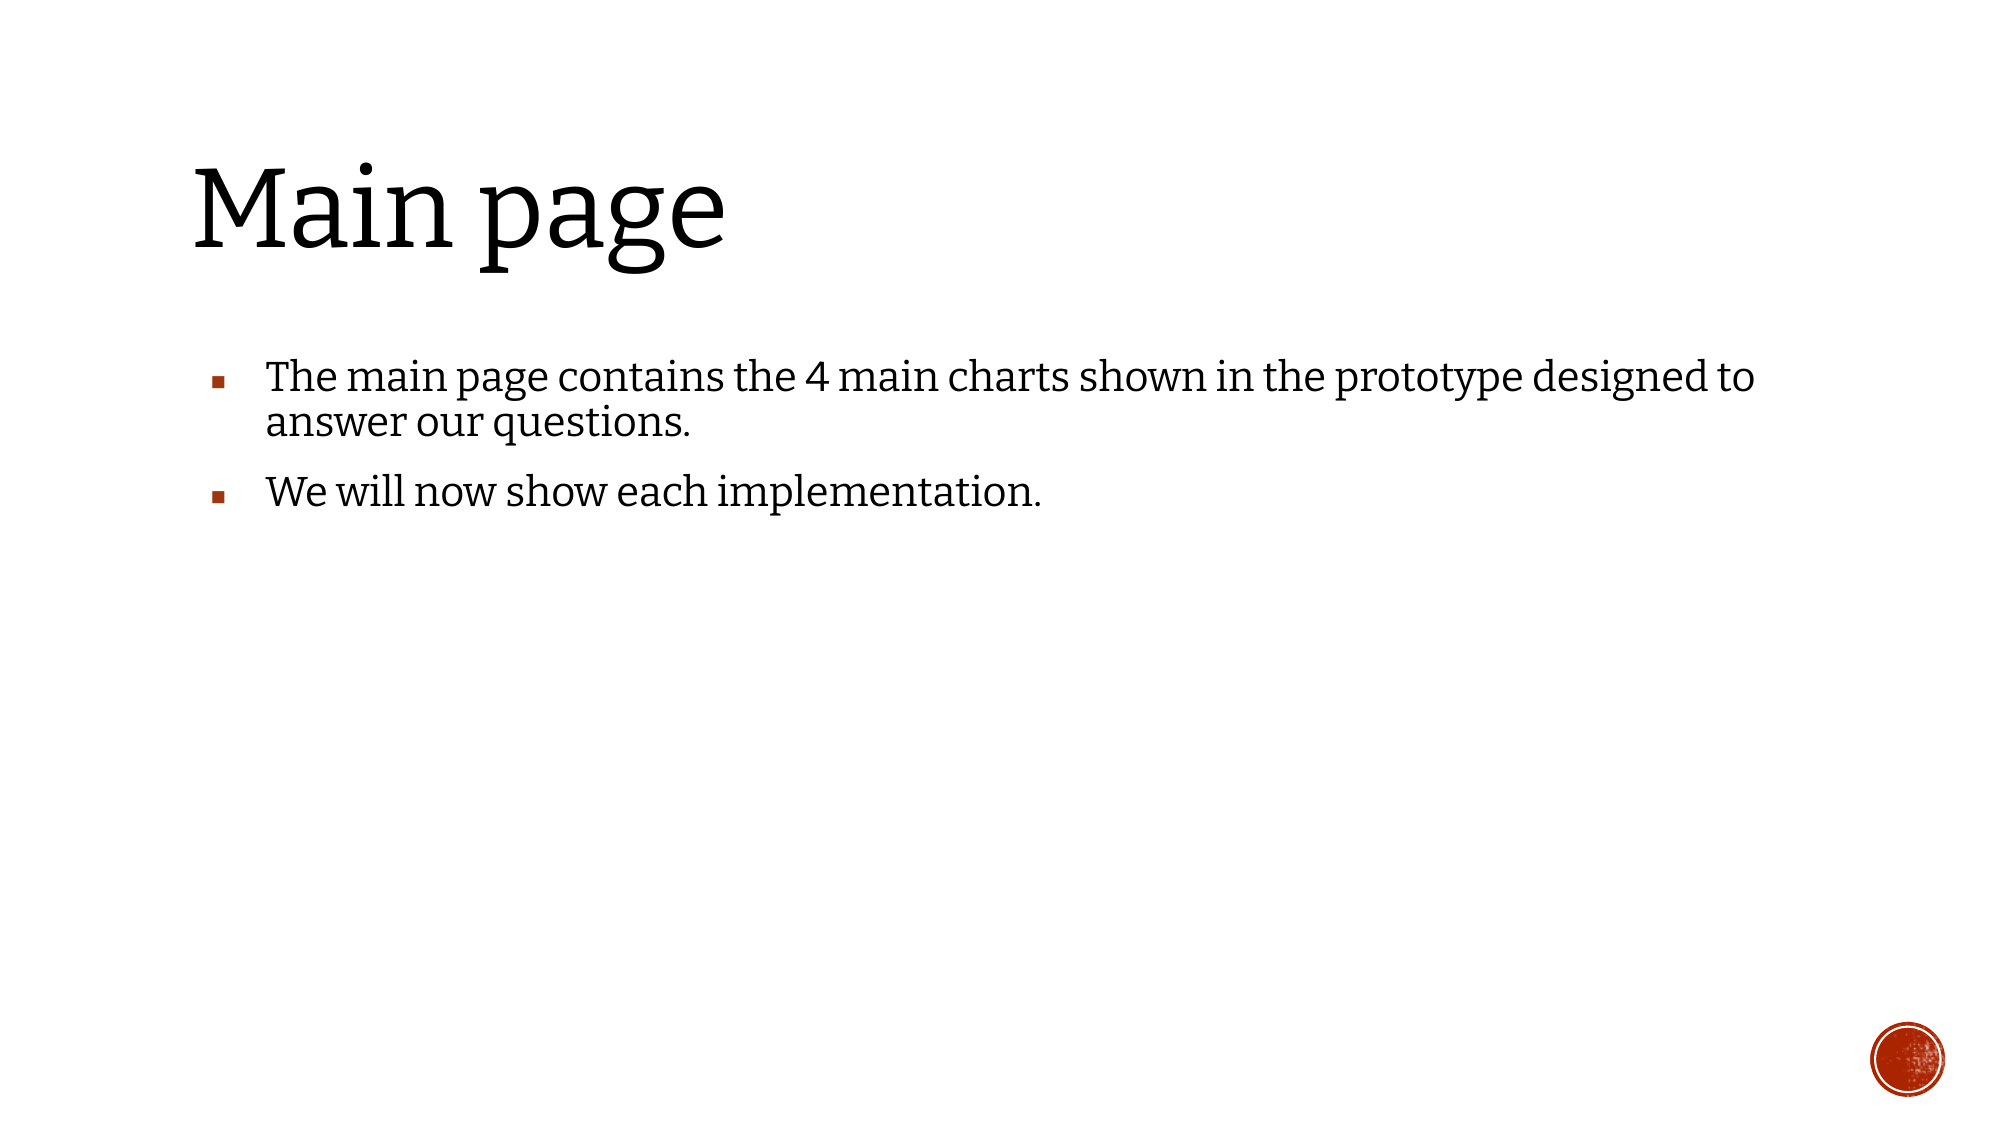

# Main page
The main page contains the 4 main charts shown in the prototype designed to answer our questions.
We will now show each implementation.